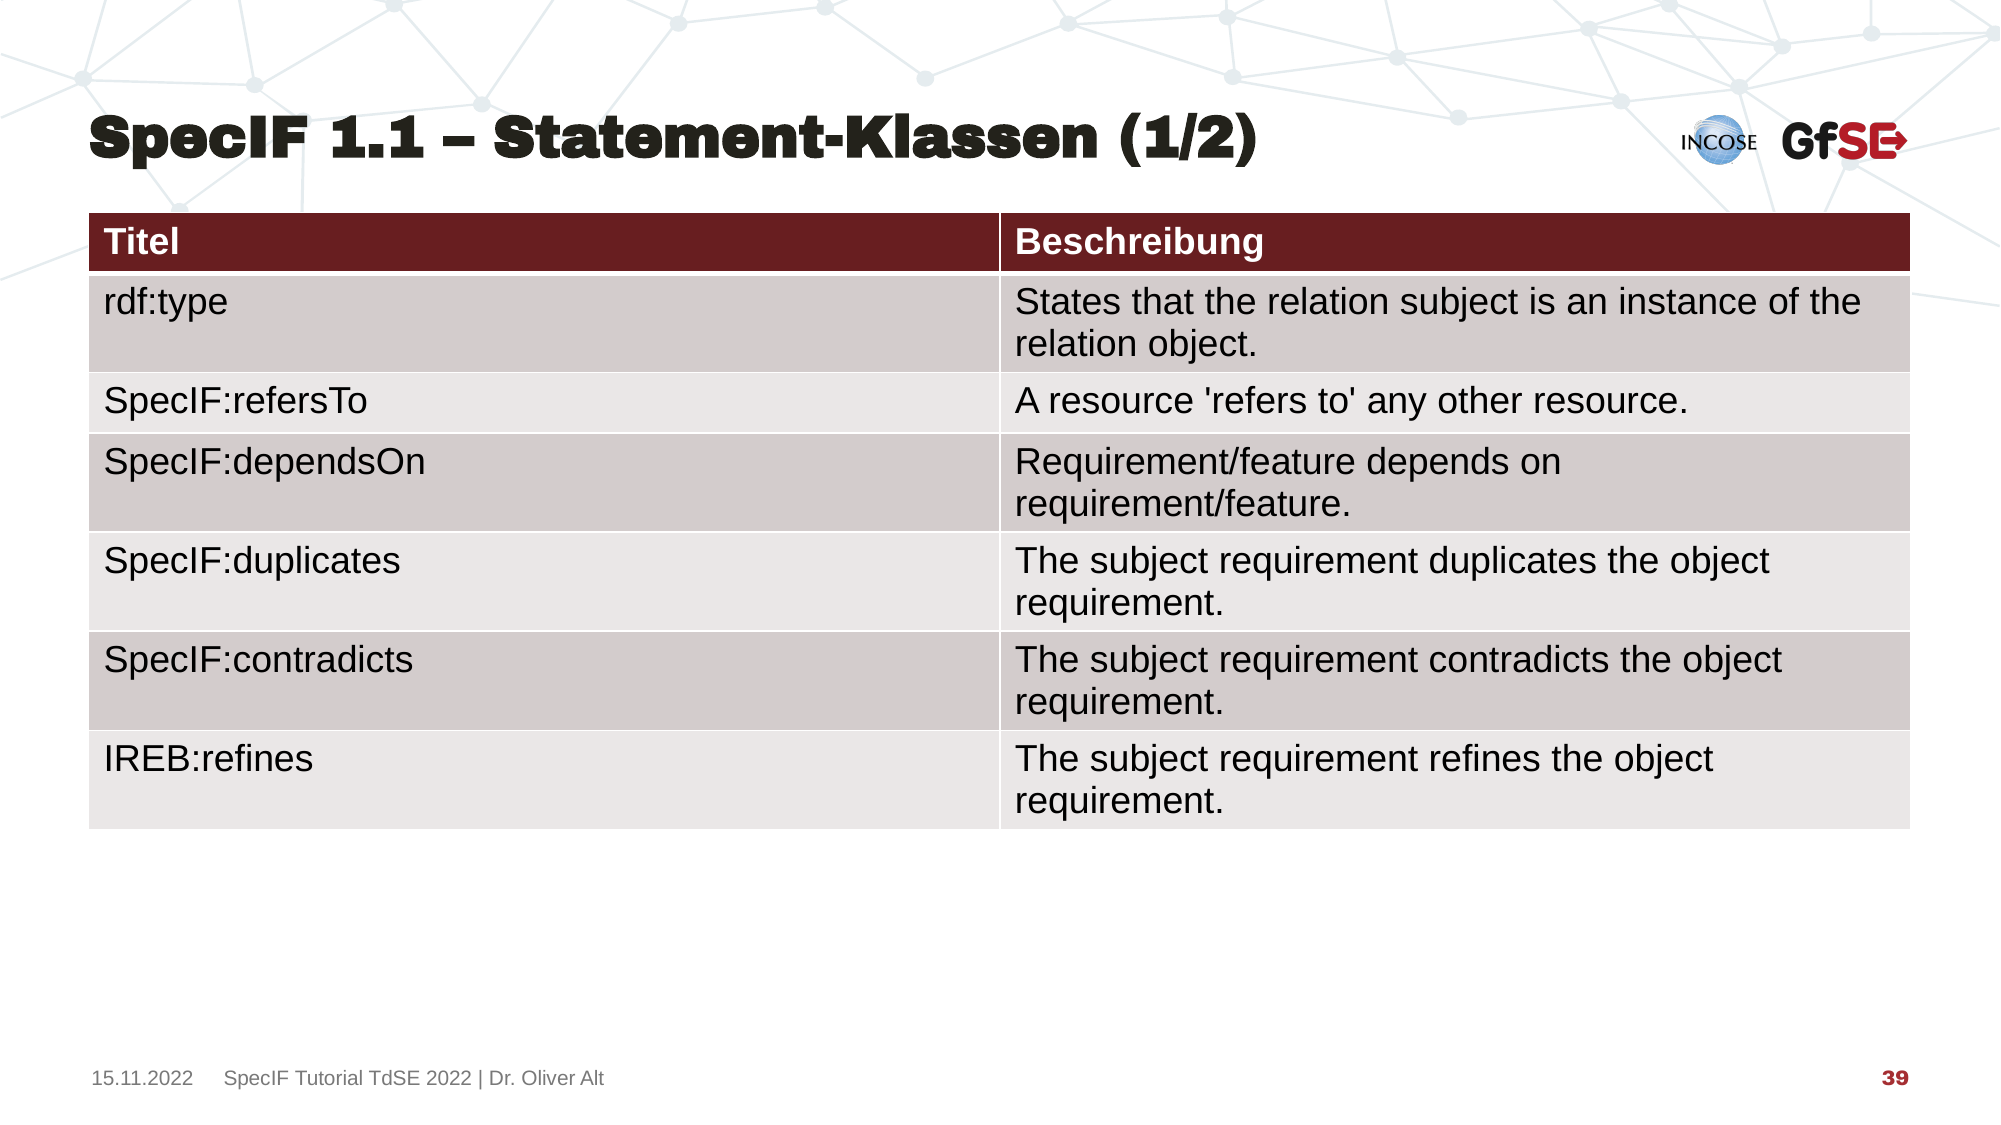

# SpecIF 1.1 – Statement-Klassen (1/2)
| Titel | Beschreibung |
| --- | --- |
| rdf:type | States that the relation subject is an instance of the relation object. |
| SpecIF:refersTo | A resource 'refers to' any other resource. |
| SpecIF:dependsOn | Requirement/feature depends on requirement/feature. |
| SpecIF:duplicates | The subject requirement duplicates the object requirement. |
| SpecIF:contradicts | The subject requirement contradicts the object requirement. |
| IREB:refines | The subject requirement refines the object requirement. |
15.11.2022
SpecIF Tutorial TdSE 2022 | Dr. Oliver Alt
39